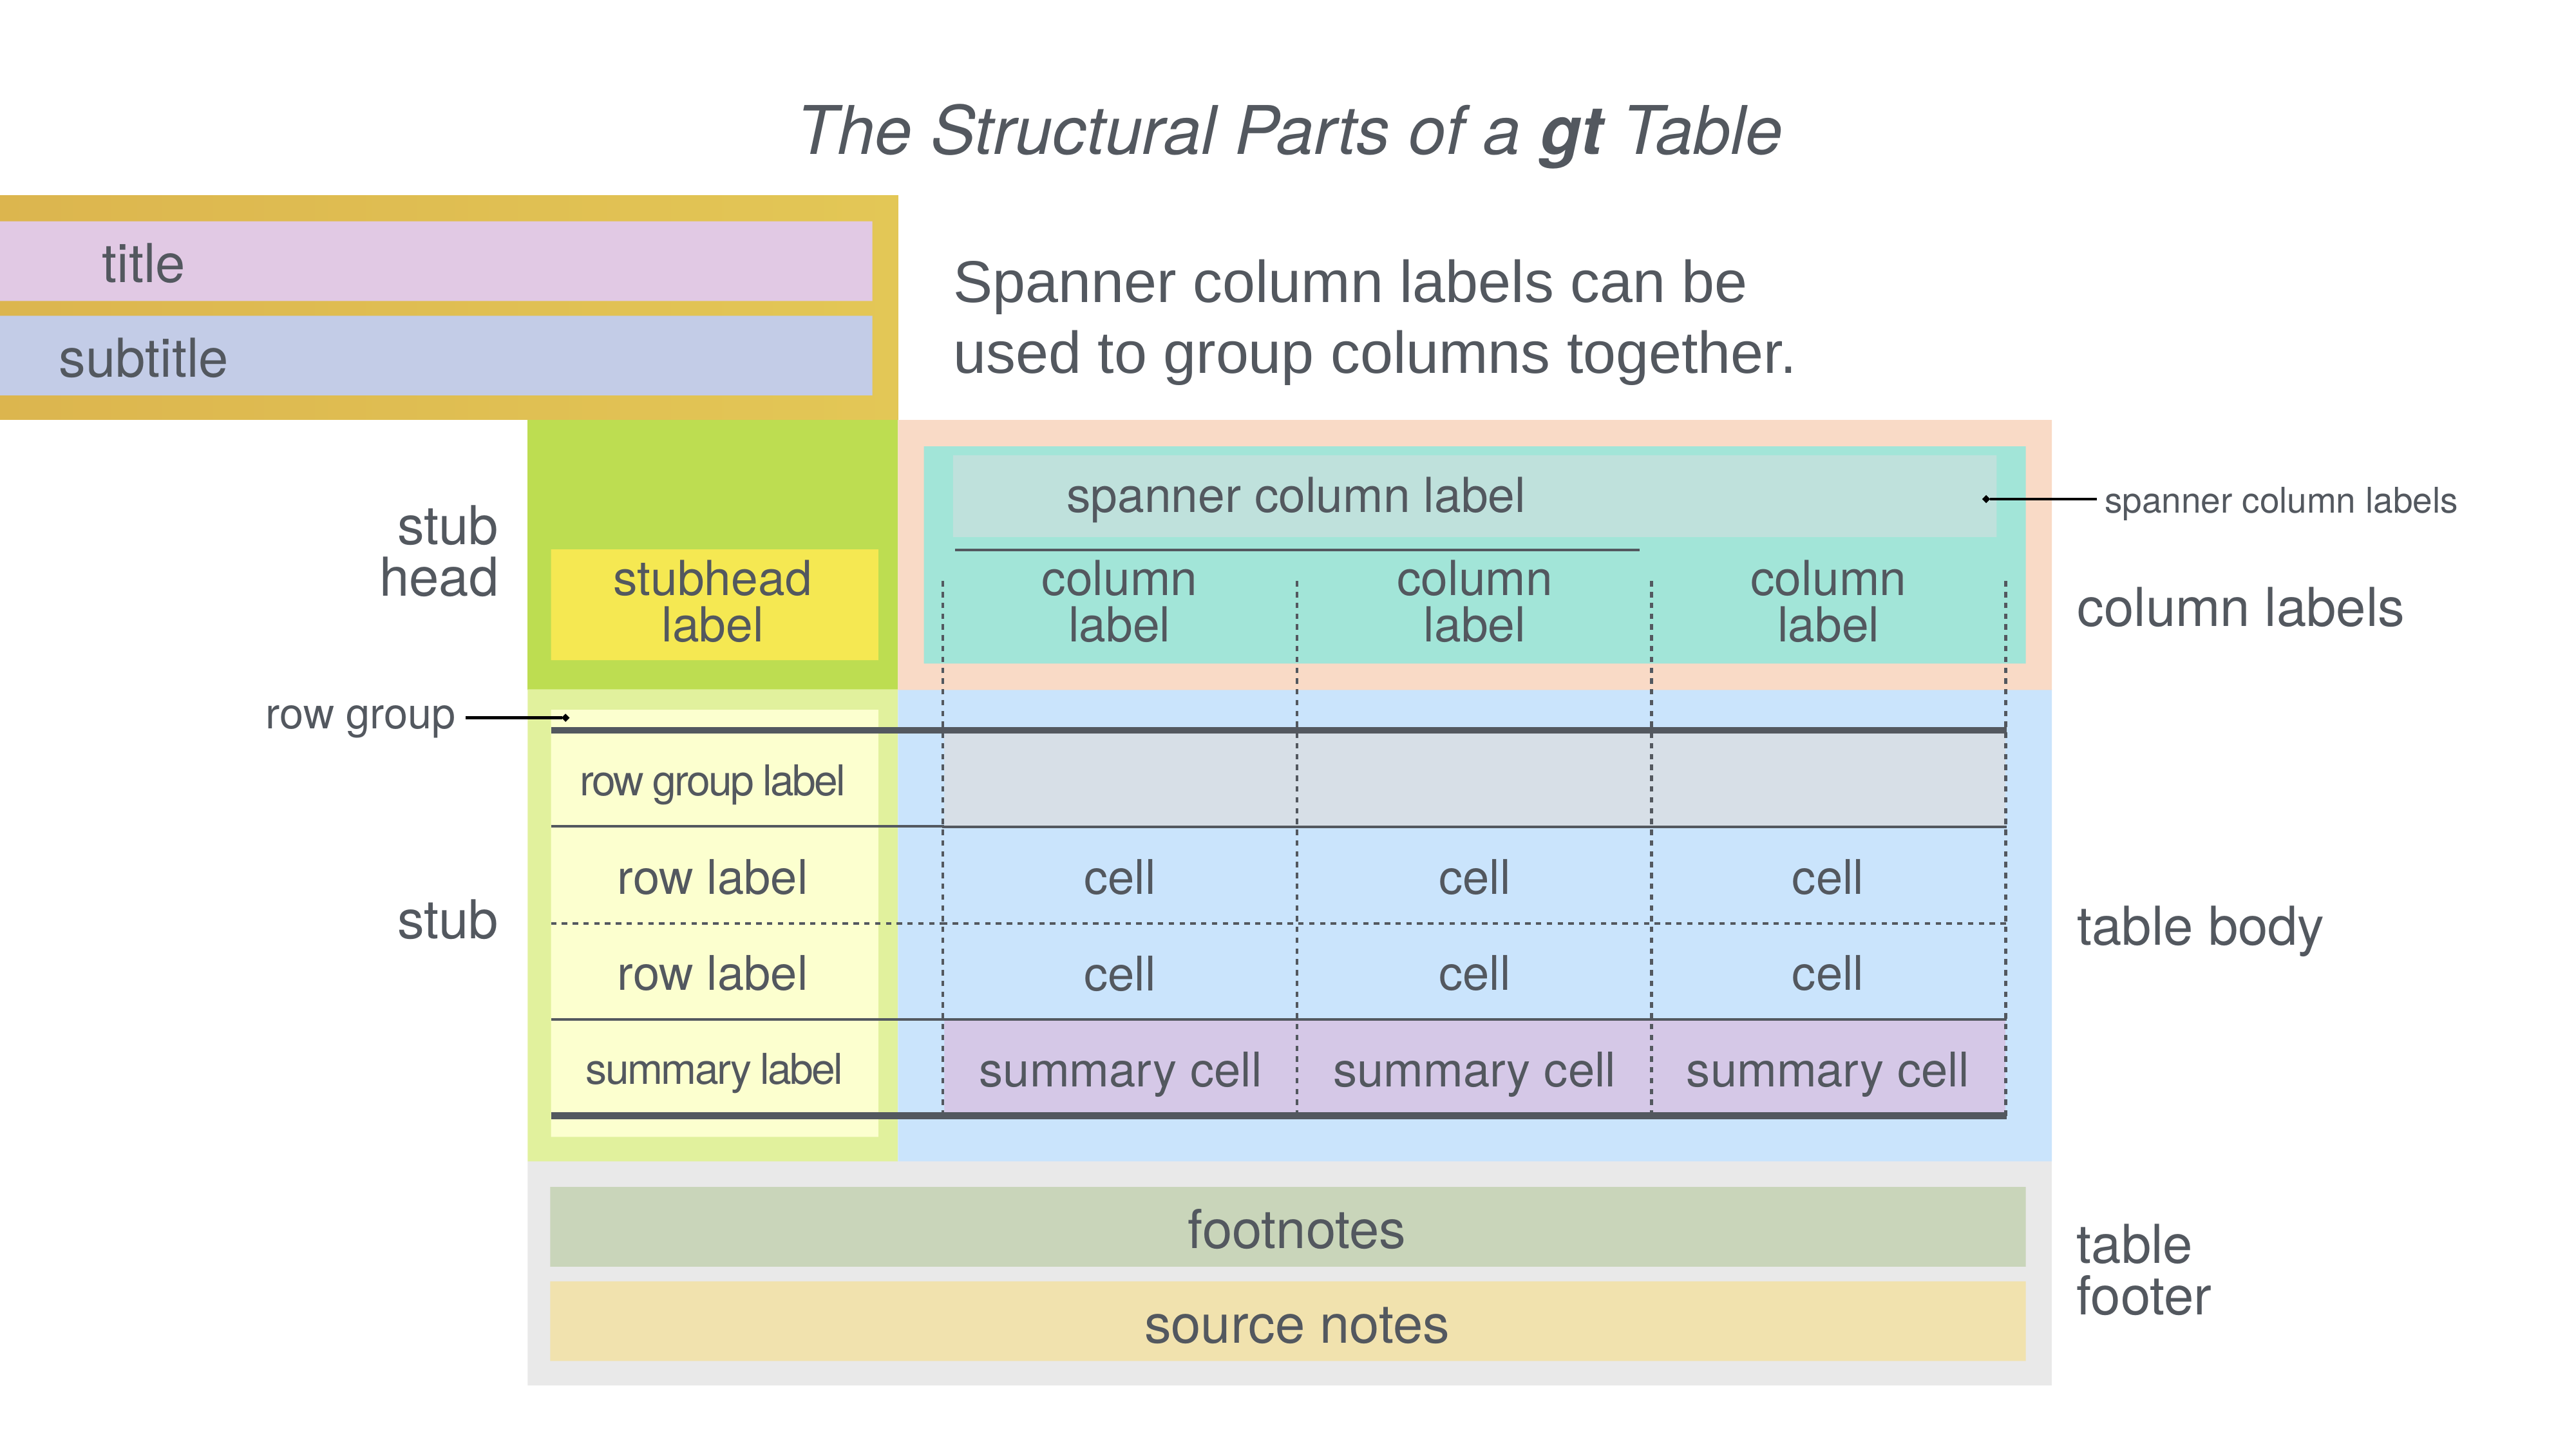

The Structural Parts of a gt Table

title

subtitle
Spanner column labels can be used to group columns together.
table
header

spanner column label
spanner column labels
stub
head

stubhead label
column
label
column
label
column
label

column labels

row group

row group label

row label
cell
cell
cell
stub
table body

row label
cell
cell
cell

summary cell
summary cell
summary cell
summary label

footnotes

source notes
table
footer